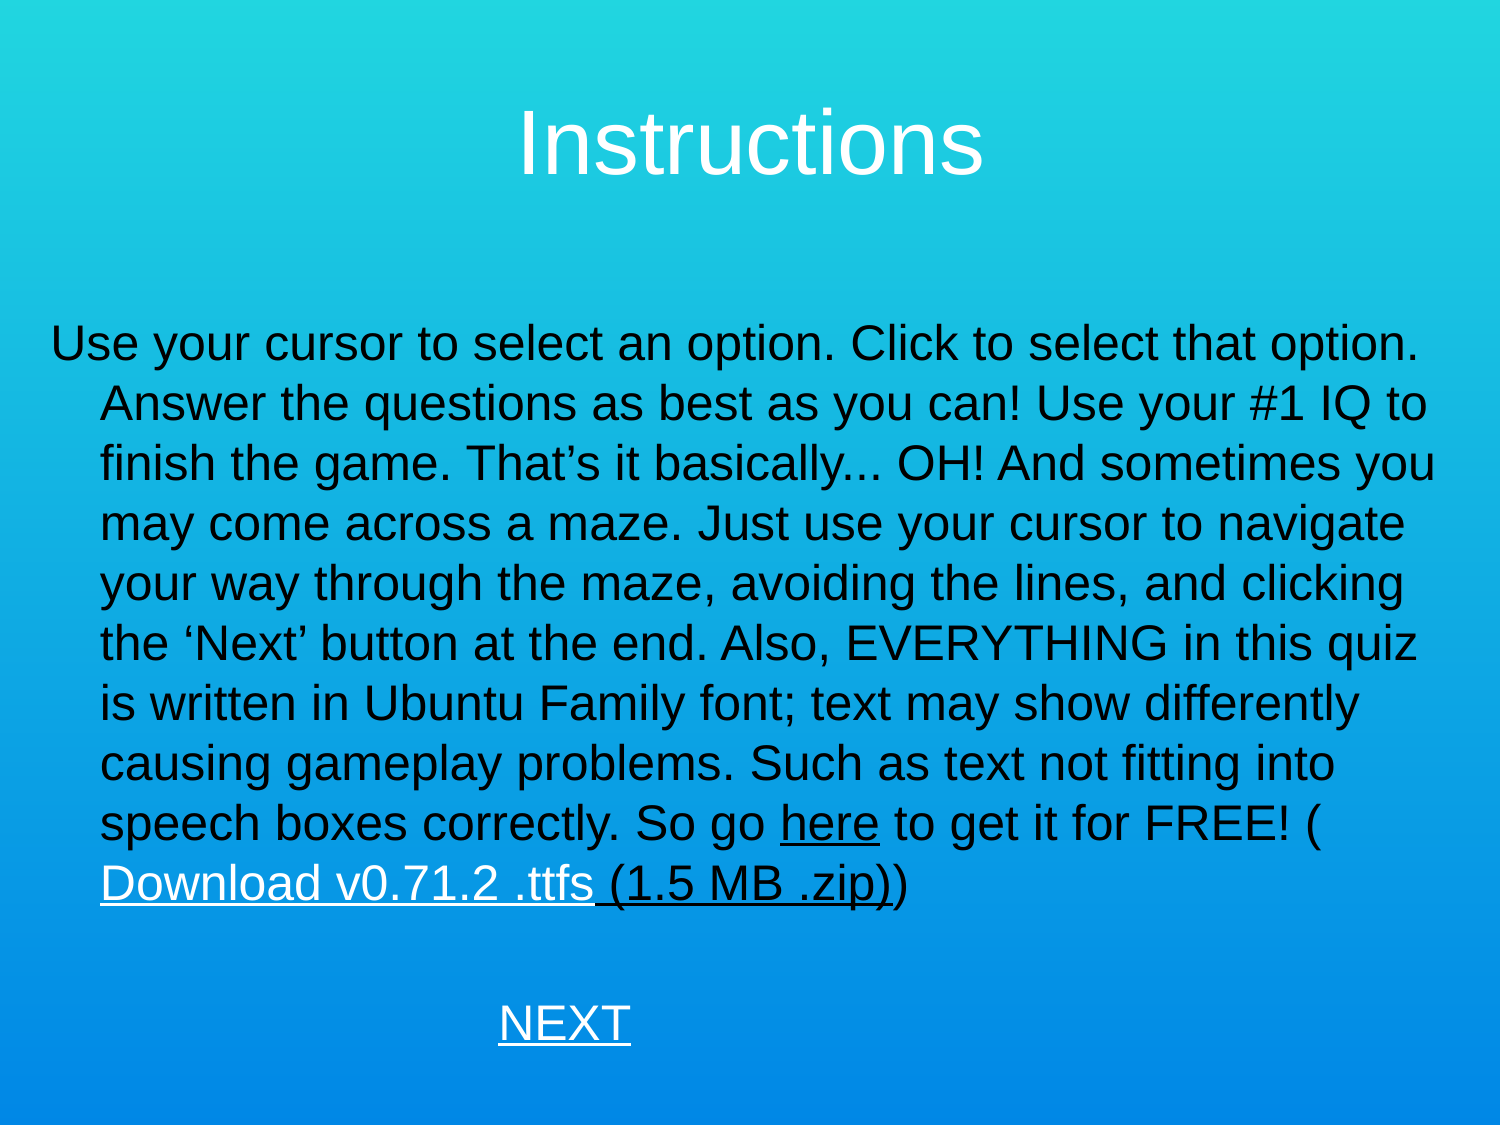

Instructions
Use your cursor to select an option. Click to select that option. Answer the questions as best as you can! Use your #1 IQ to finish the game. That’s it basically... OH! And sometimes you may come across a maze. Just use your cursor to navigate your way through the maze, avoiding the lines, and clicking the ‘Next’ button at the end. Also, EVERYTHING in this quiz is written in Ubuntu Family font; text may show differently causing gameplay problems. Such as text not fitting into speech boxes correctly. So go here to get it for FREE! (Download v0.71.2 .ttfs (1.5 MB .zip))

                                NEXT